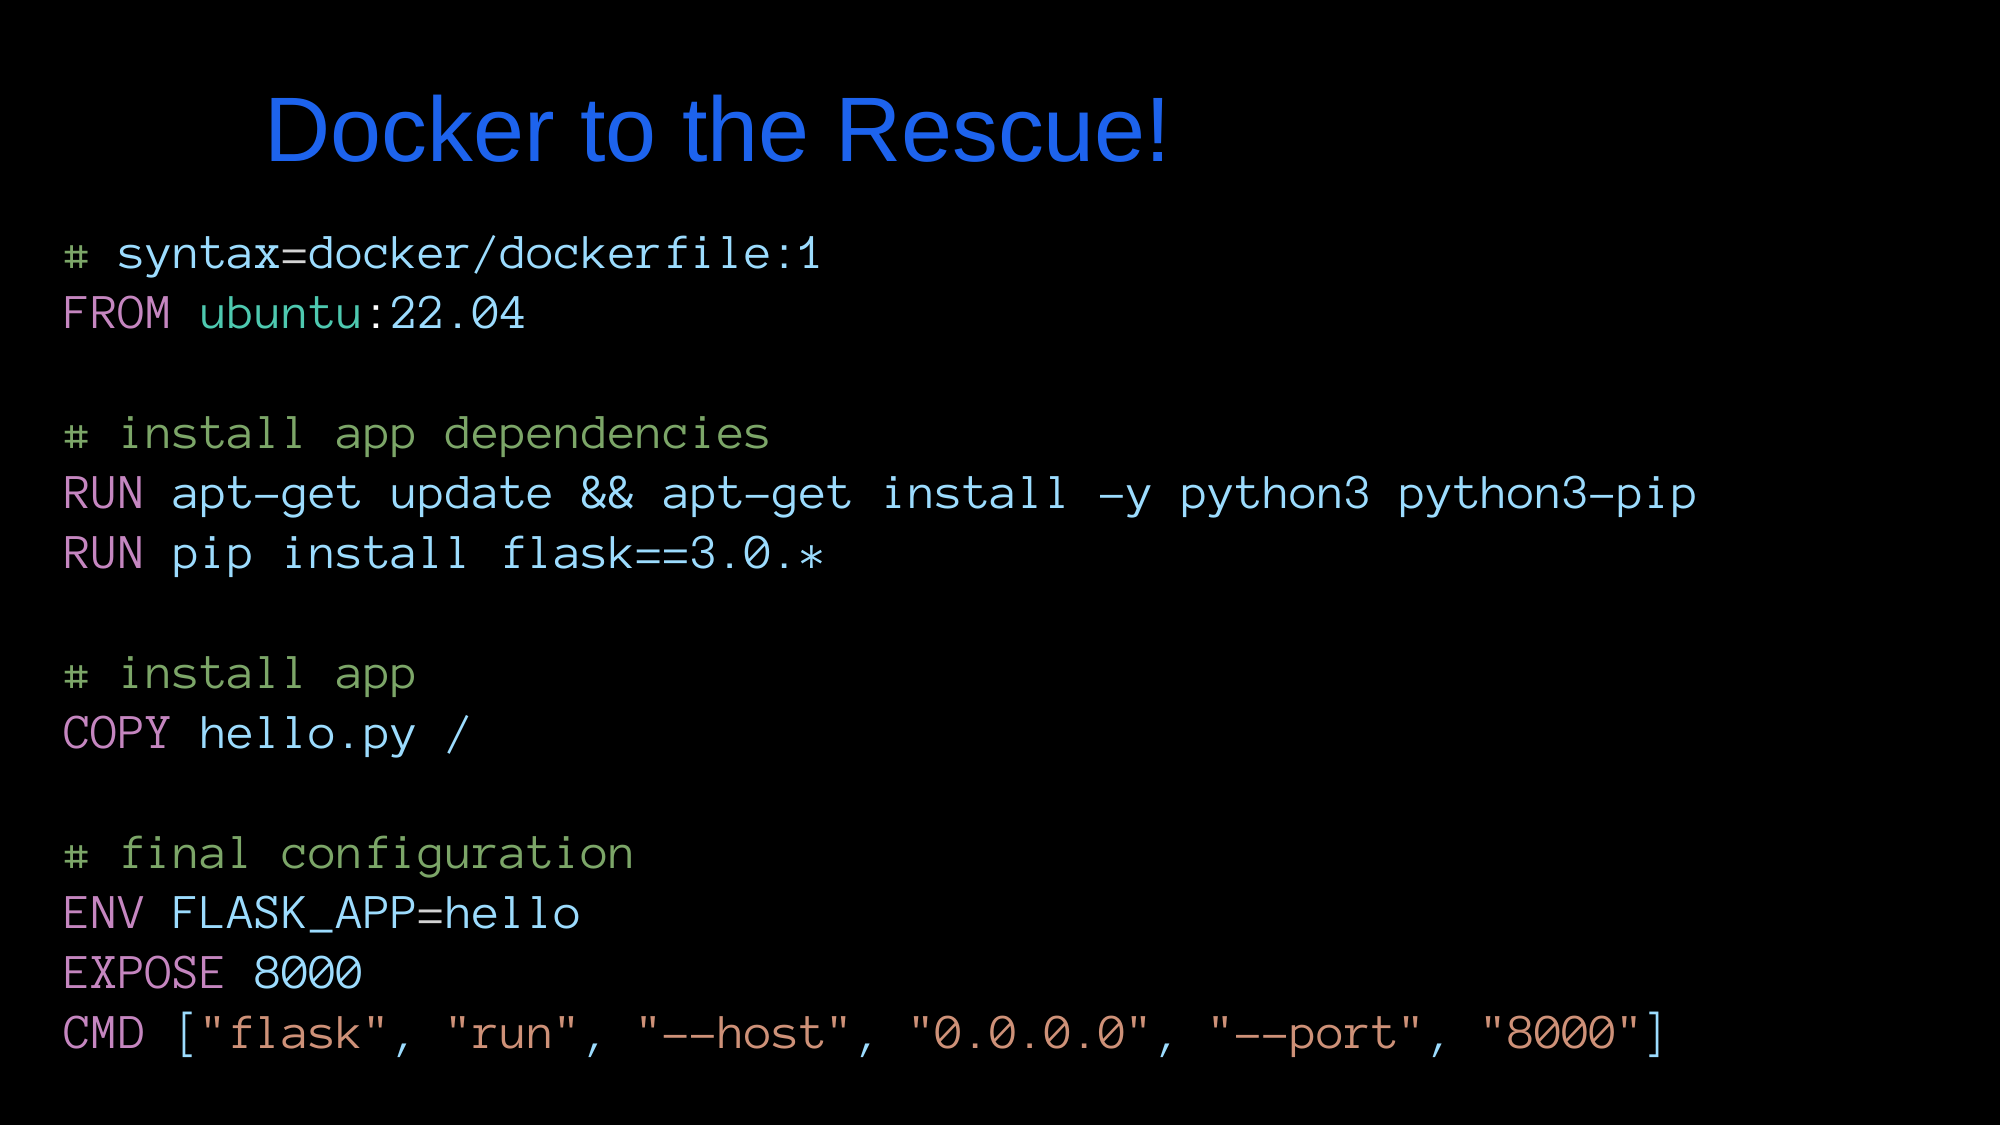

Docker to the Rescue!
# syntax=docker/dockerfile:1
FROM ubuntu:22.04
# install app dependencies
RUN apt-get update && apt-get install -y python3 python3-pip
RUN pip install flask==3.0.*
# install app
COPY hello.py /
# final configuration
ENV FLASK_APP=hello
EXPOSE 8000
CMD ["flask", "run", "--host", "0.0.0.0", "--port", "8000"]